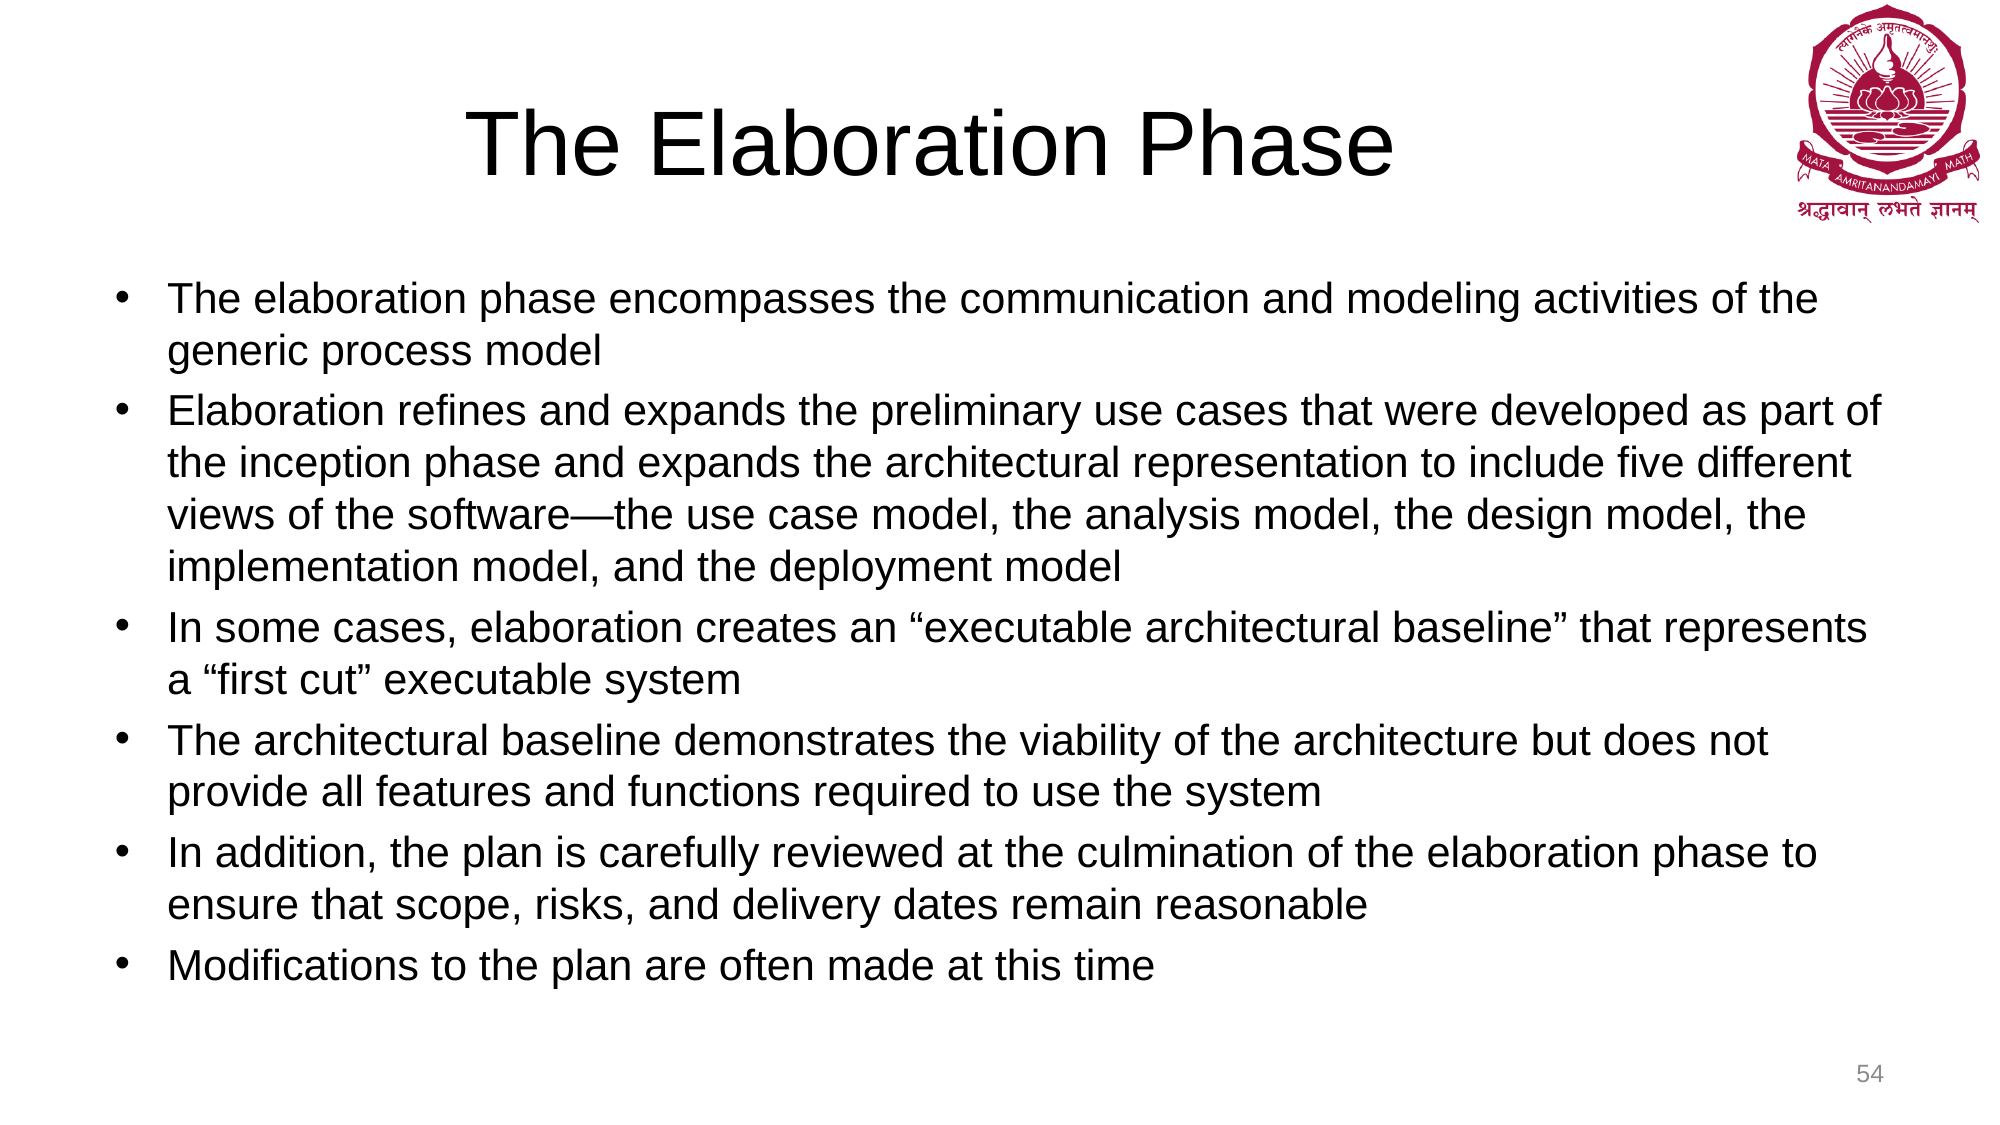

# The Elaboration Phase
The elaboration phase encompasses the communication and modeling activities of the generic process model
Elaboration refines and expands the preliminary use cases that were developed as part of the inception phase and expands the architectural representation to include five different views of the software—the use case model, the analysis model, the design model, the implementation model, and the deployment model
In some cases, elaboration creates an “executable architectural baseline” that represents a “first cut” executable system
The architectural baseline demonstrates the viability of the architecture but does not provide all features and functions required to use the system
In addition, the plan is carefully reviewed at the culmination of the elaboration phase to ensure that scope, risks, and delivery dates remain reasonable
Modifications to the plan are often made at this time

54